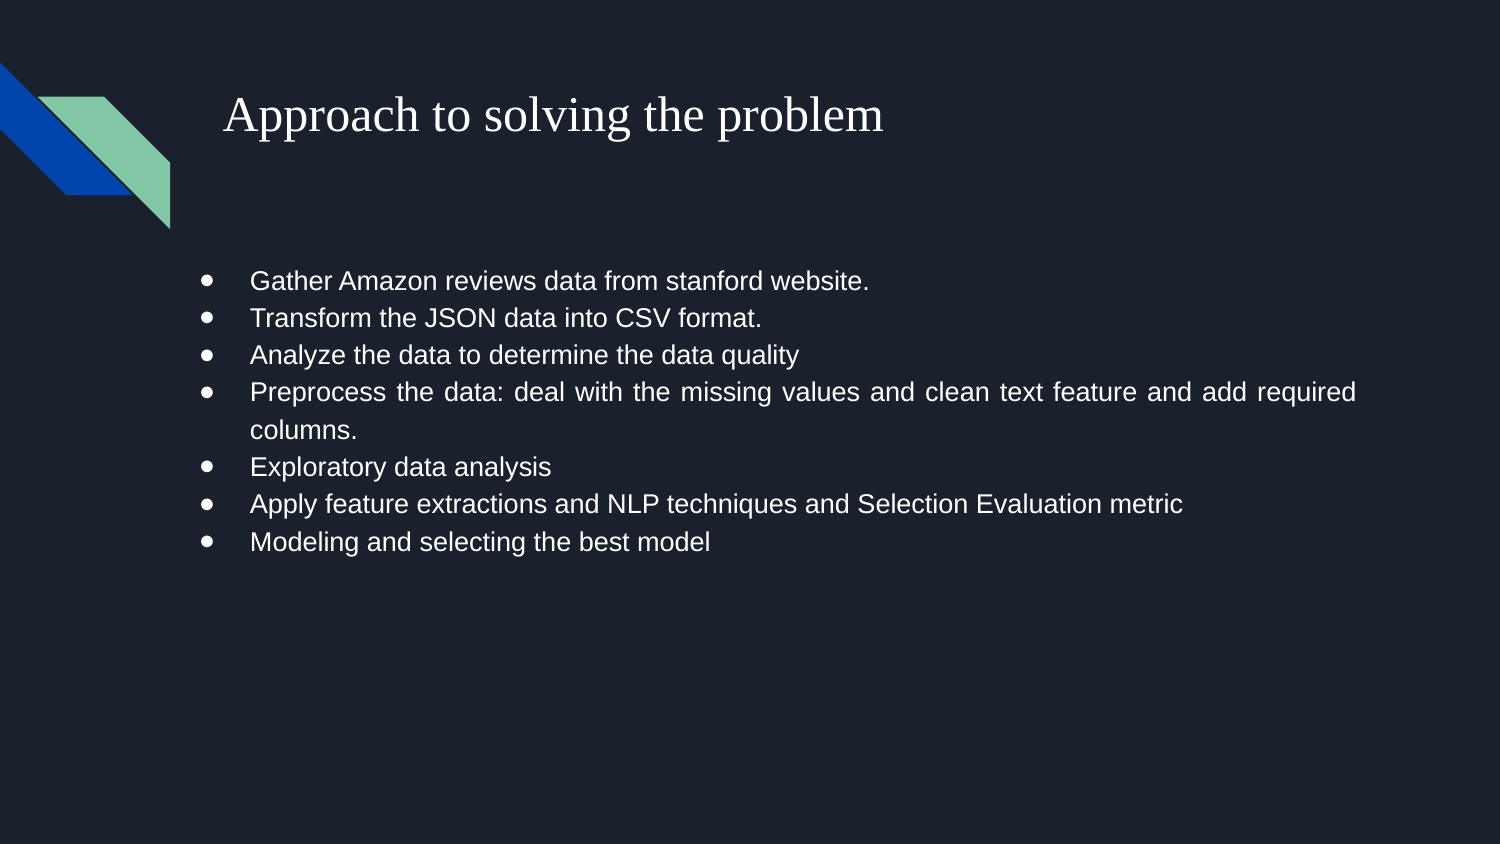

# Approach to solving the problem

Gather Amazon reviews data from stanford website.
Transform the JSON data into CSV format.
Analyze the data to determine the data quality
Preprocess the data: deal with the missing values and clean text feature and add required columns.
Exploratory data analysis
Apply feature extractions and NLP techniques and Selection Evaluation metric
Modeling and selecting the best model